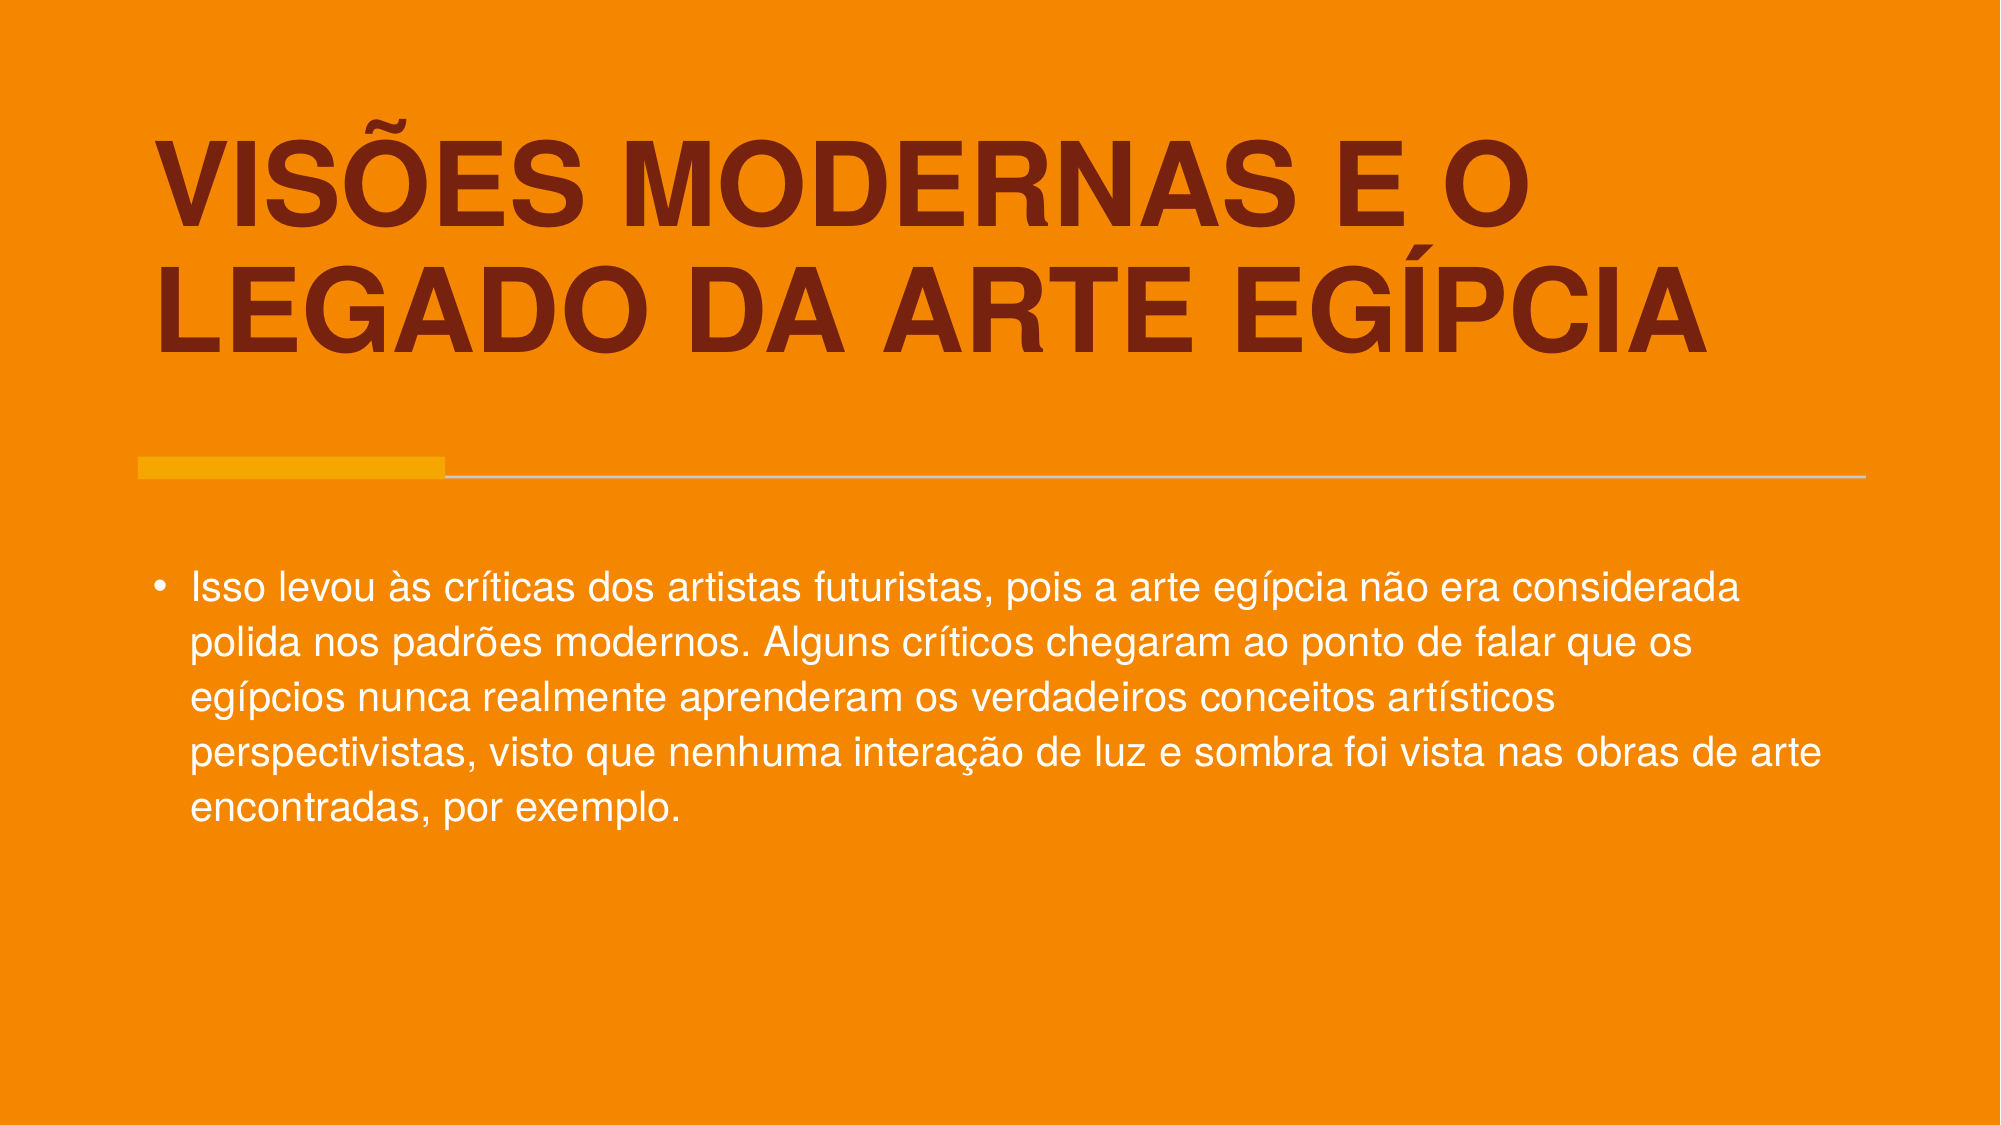

# VISÕES MODERNAS E O LEGADO DA ARTE EGÍPCIA

Isso levou às críticas dos artistas futuristas, pois a arte egípcia não era considerada polida nos padrões modernos. Alguns críticos chegaram ao ponto de falar que os egípcios nunca realmente aprenderam os verdadeiros conceitos artísticos perspectivistas, visto que nenhuma interação de luz e sombra foi vista nas obras de arte encontradas, por exemplo.